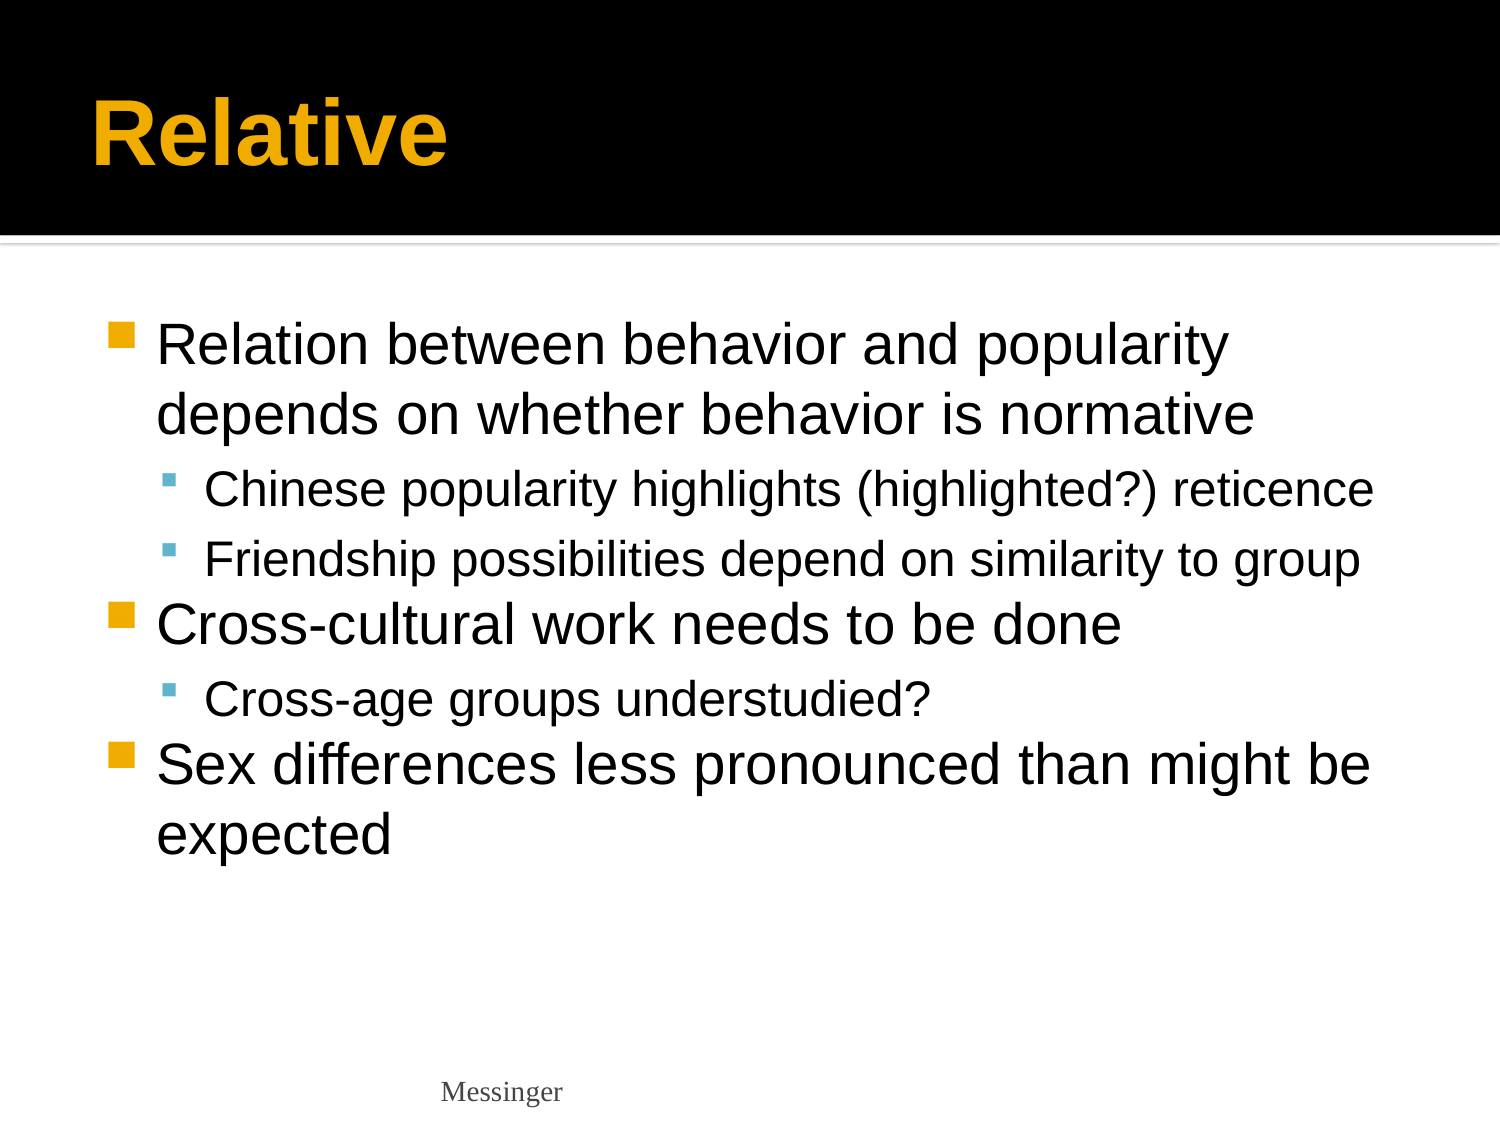

# Relative
Relation between behavior and popularity depends on whether behavior is normative
Chinese popularity highlights (highlighted?) reticence
Friendship possibilities depend on similarity to group
Cross-cultural work needs to be done
Cross-age groups understudied?
Sex differences less pronounced than might be expected

Messinger